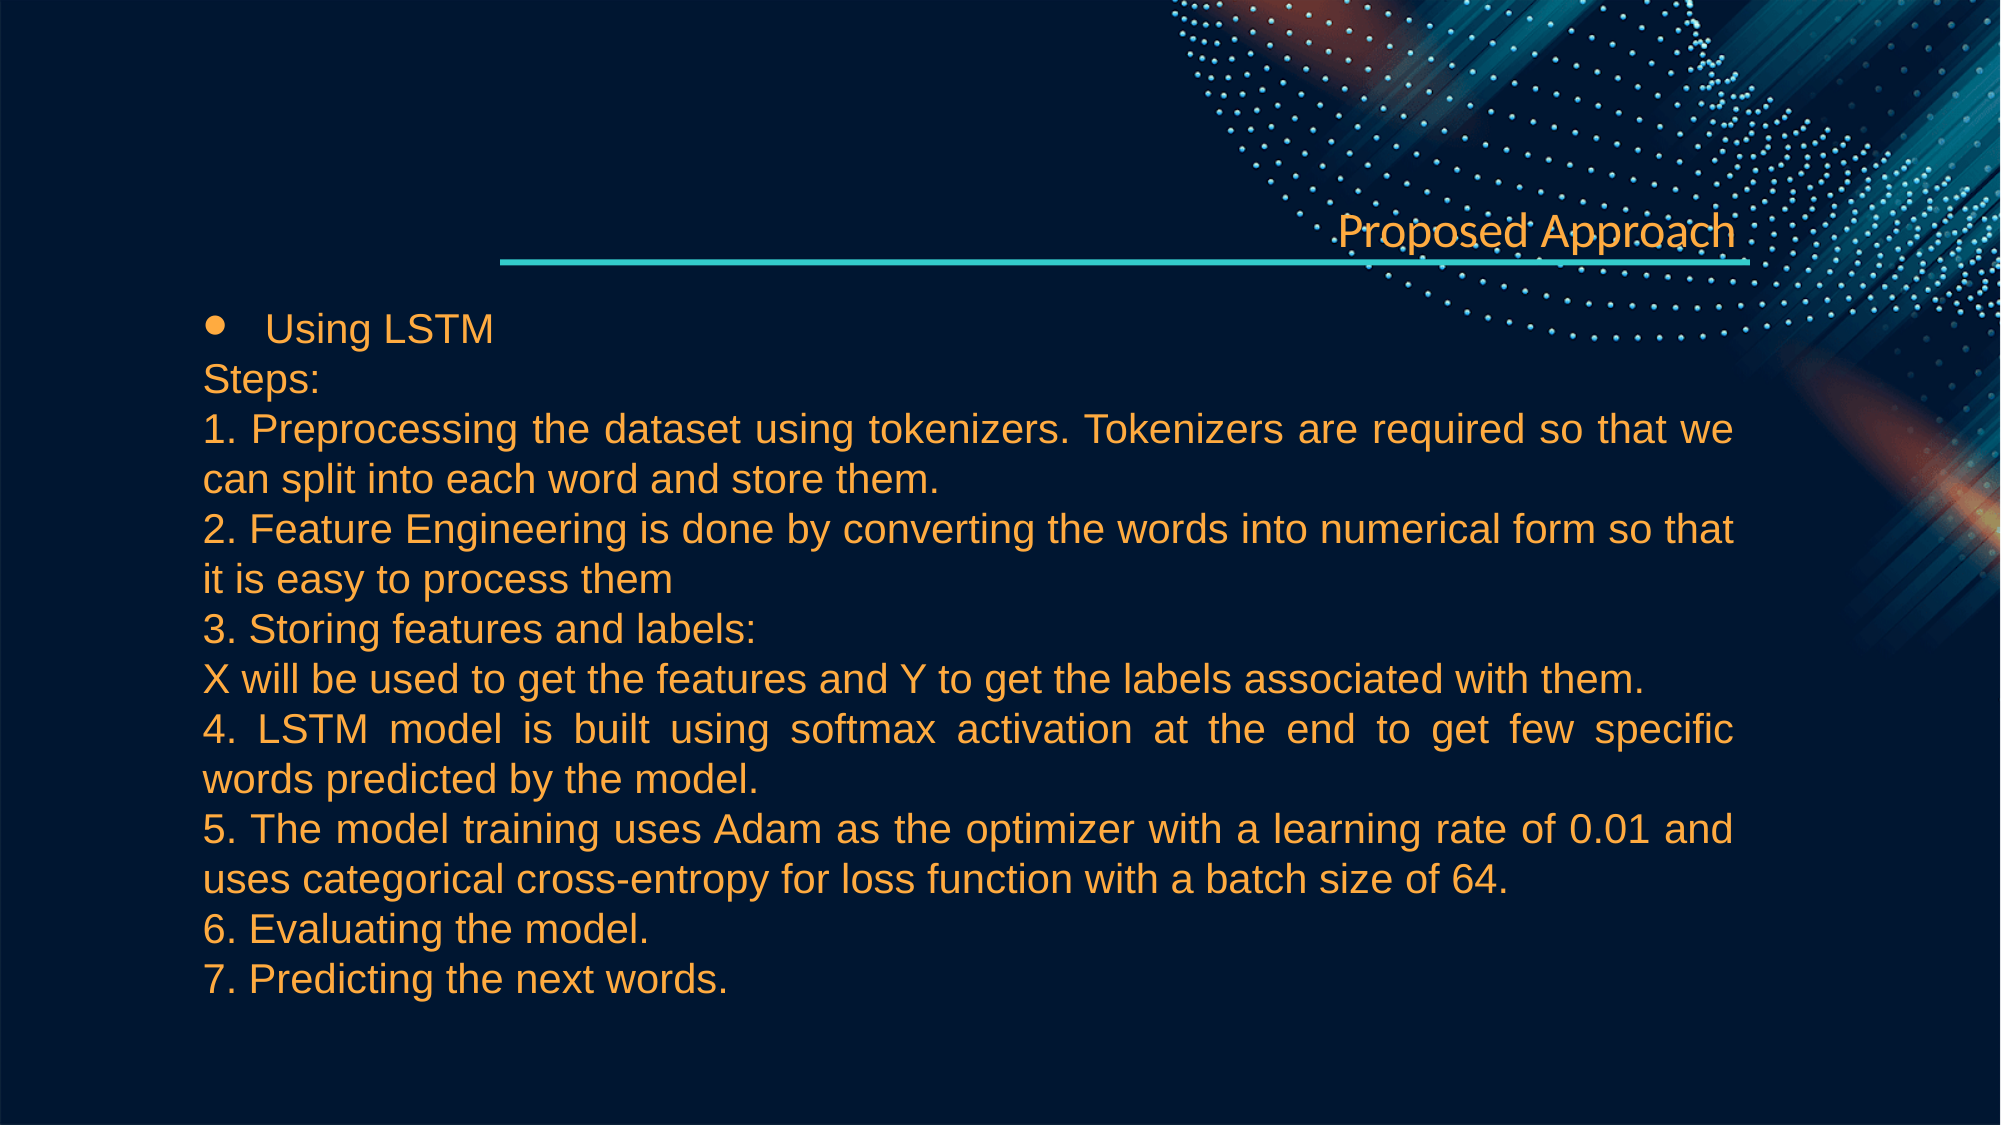

Proposed Approach

Using LSTM
Steps:
1. Preprocessing the dataset using tokenizers. Tokenizers are required so that we can split into each word and store them.
2. Feature Engineering is done by converting the words into numerical form so that it is easy to process them
3. Storing features and labels:
X will be used to get the features and Y to get the labels associated with them.
4. LSTM model is built using softmax activation at the end to get few specific words predicted by the model.
5. The model training uses Adam as the optimizer with a learning rate of 0.01 and uses categorical cross-entropy for loss function with a batch size of 64.
6. Evaluating the model.
7. Predicting the next words.